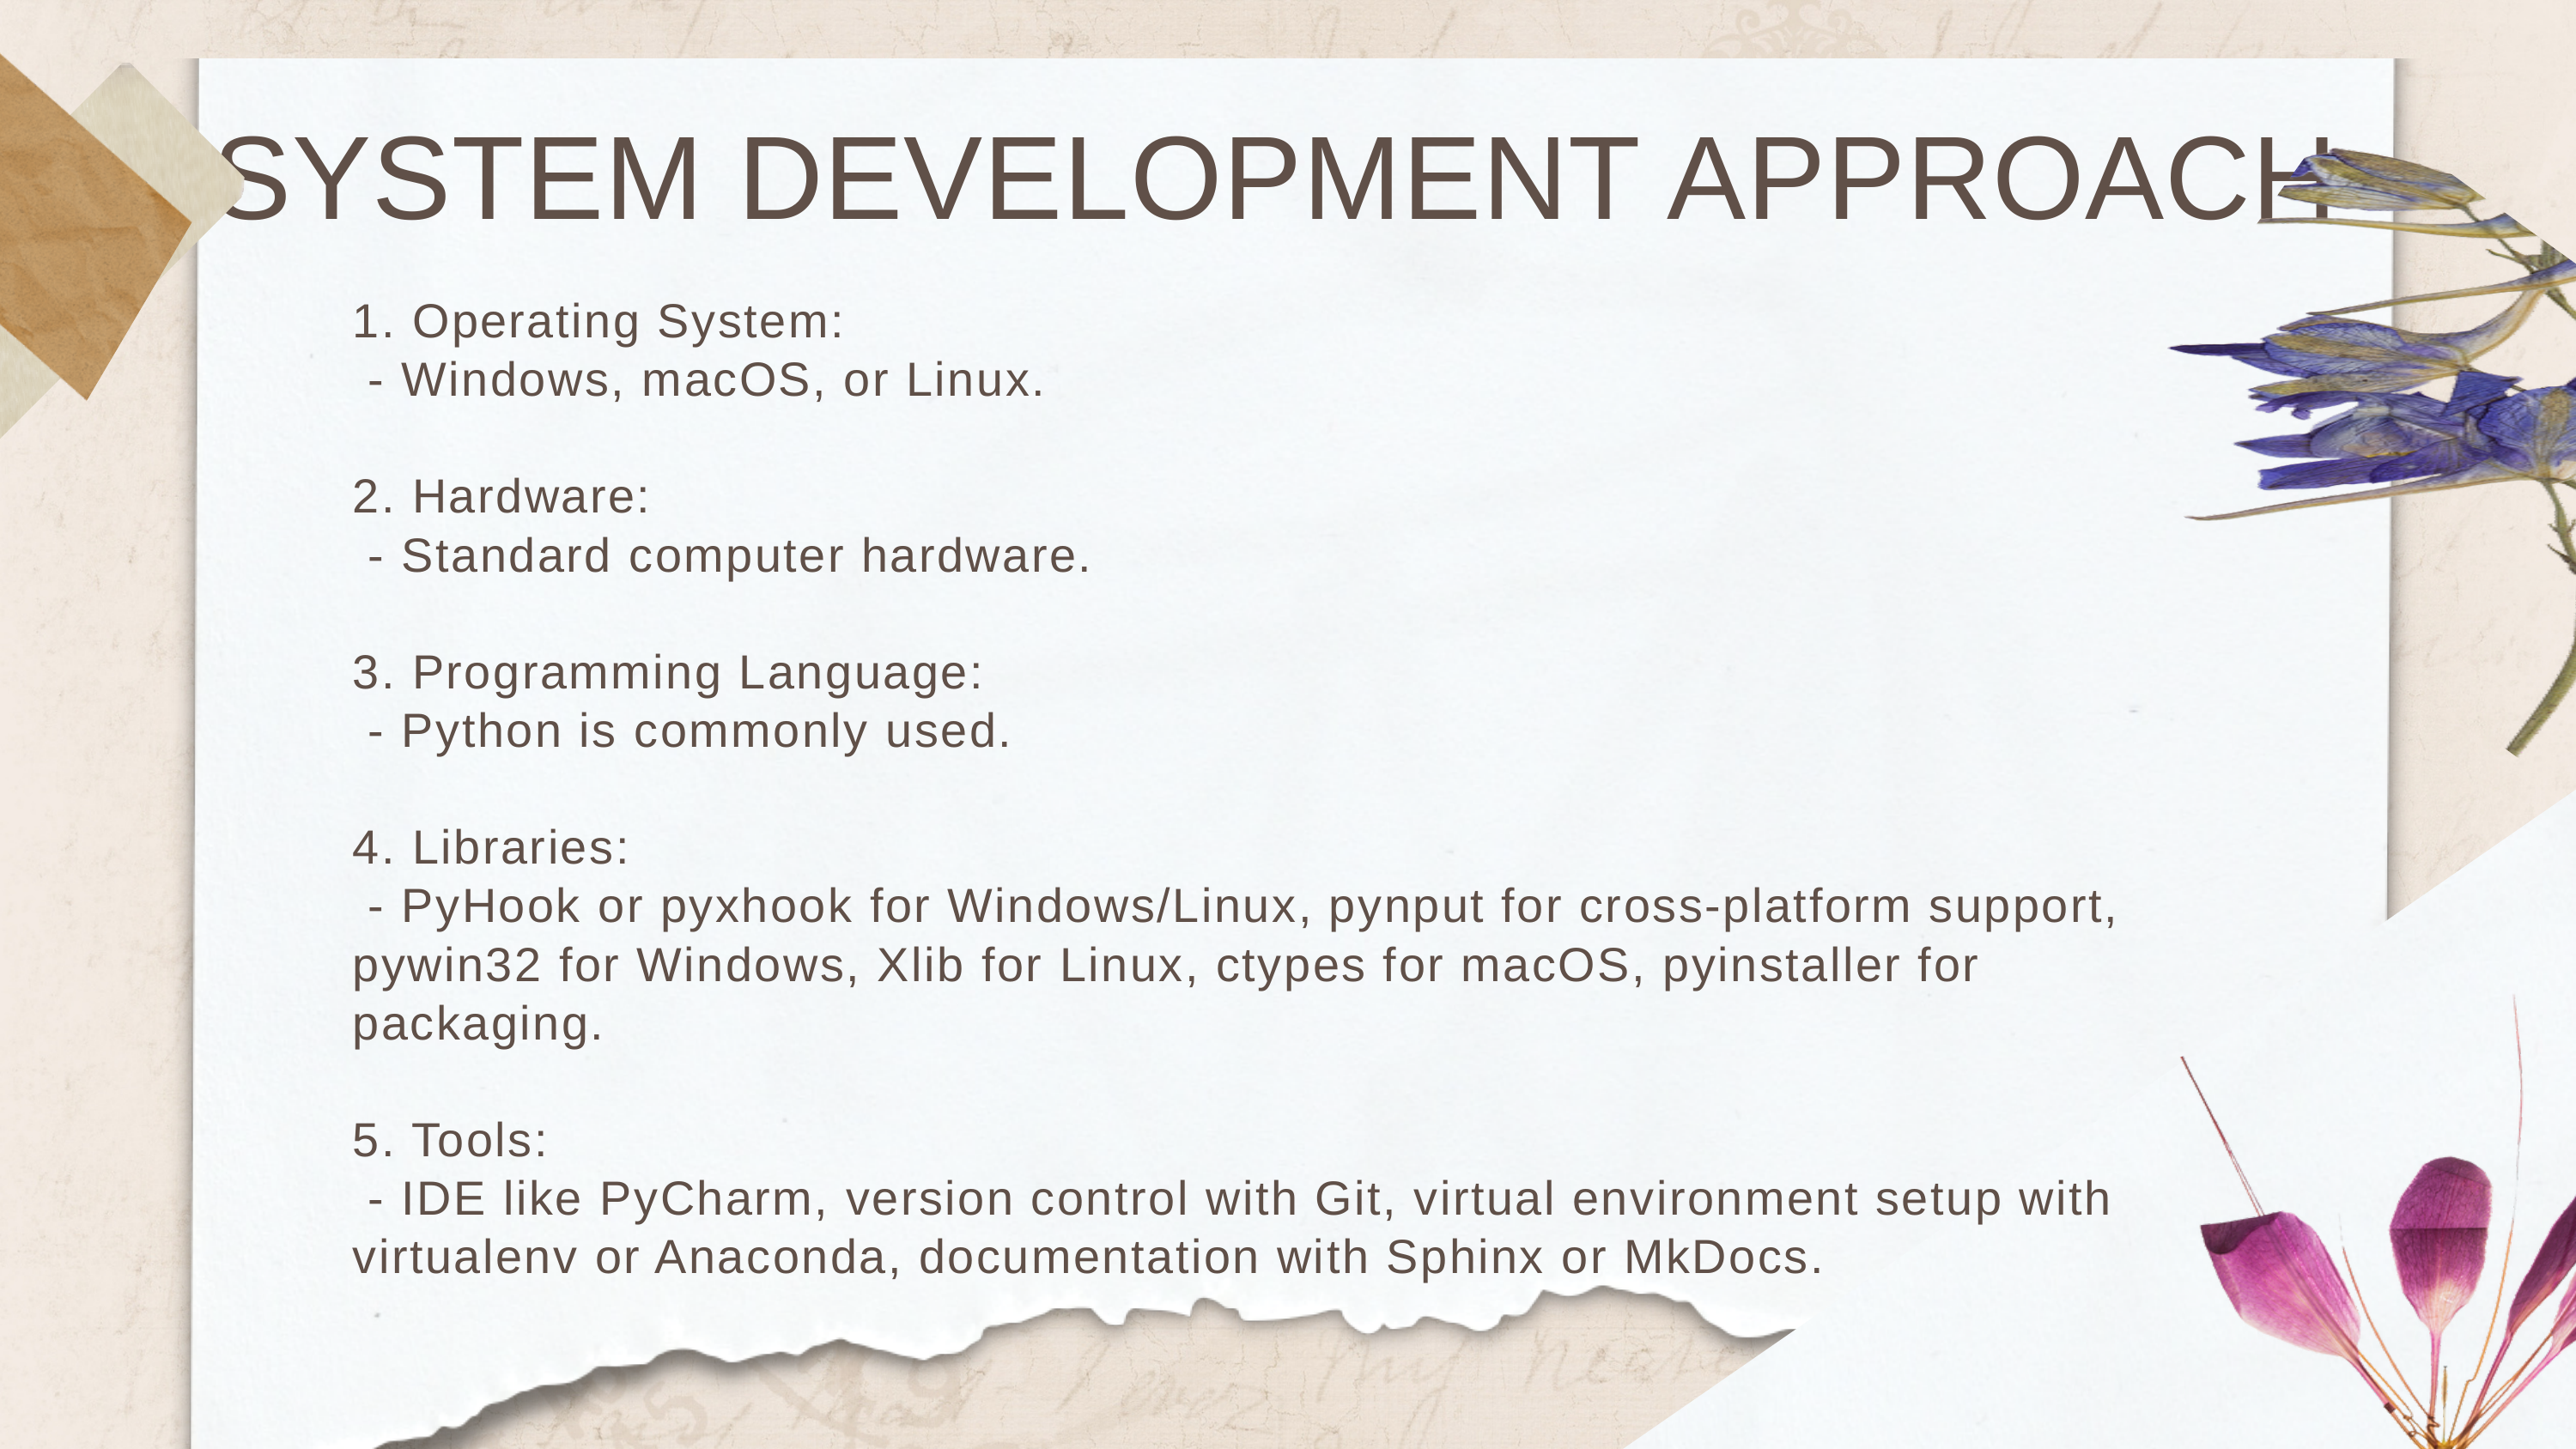

SYSTEM DEVELOPMENT APPROACH

1. Operating System:
 - Windows, macOS, or Linux.

2. Hardware:
 - Standard computer hardware.

3. Programming Language:
 - Python is commonly used.

4. Libraries:
 - PyHook or pyxhook for Windows/Linux, pynput for cross-platform support, pywin32 for Windows, Xlib for Linux, ctypes for macOS, pyinstaller for packaging.

5. Tools:
 - IDE like PyCharm, version control with Git, virtual environment setup with virtualenv or Anaconda, documentation with Sphinx or MkDocs.